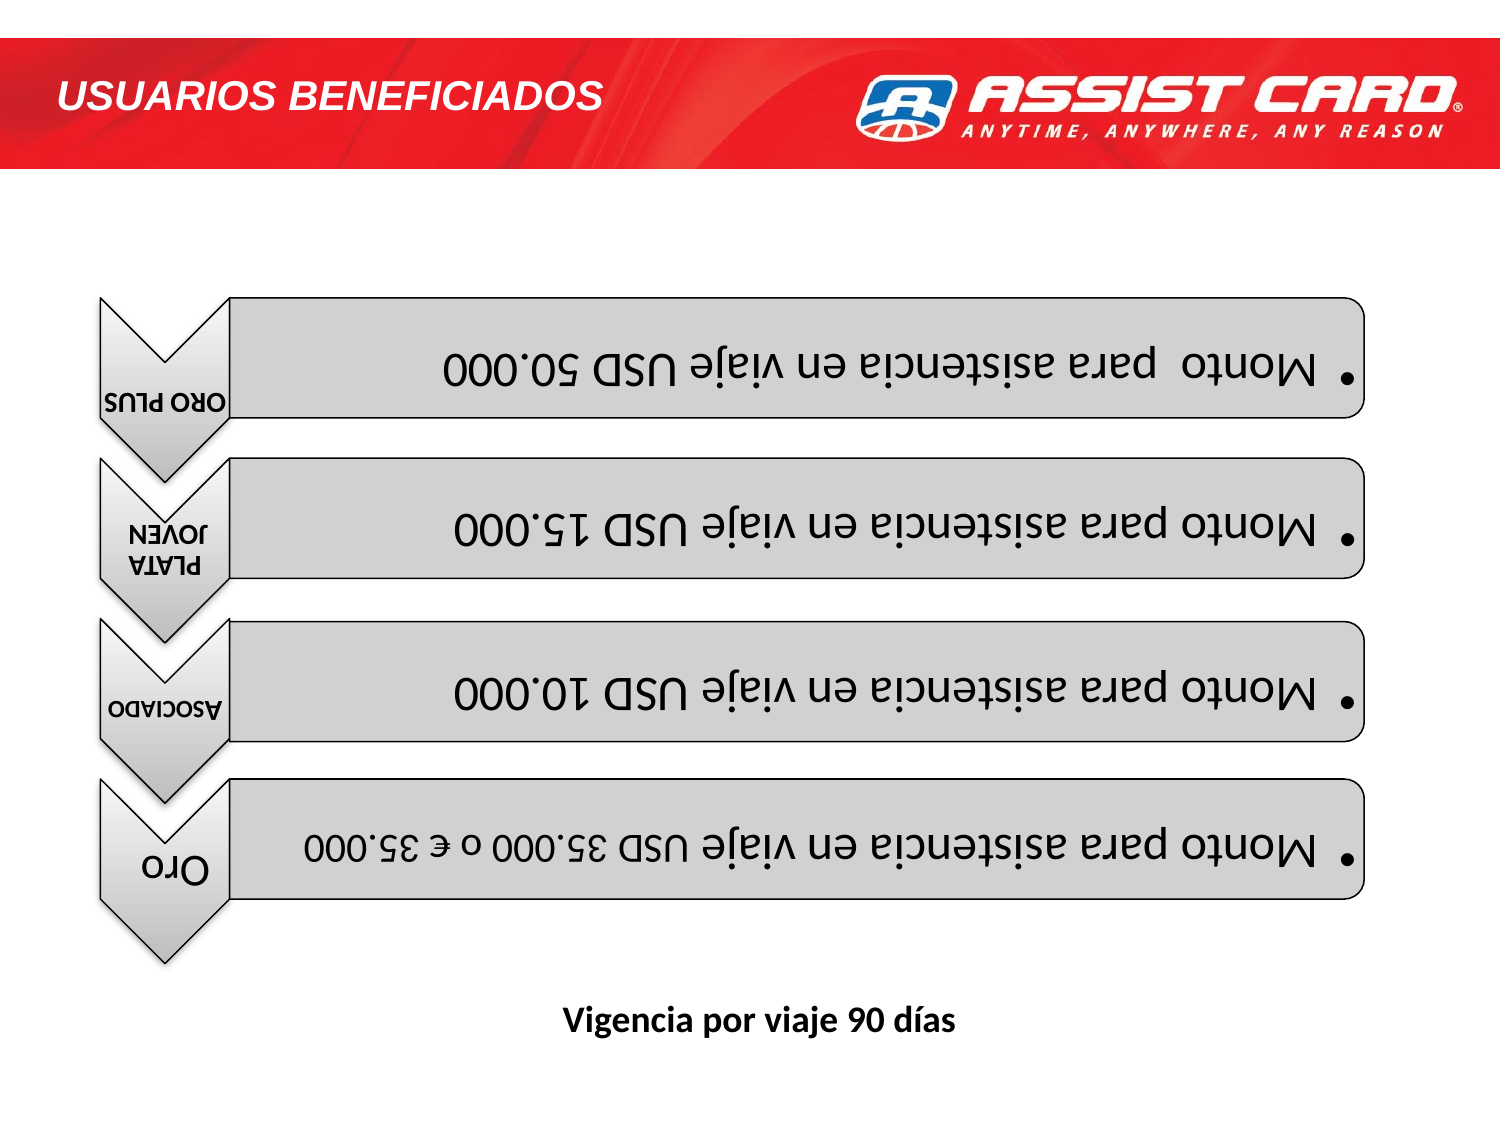

USUARIOS BENEFICIADOS
ORO PLUS
Monto  para asistencia en viaje USD 50.000
PLATA JOVEN
Monto para asistencia en viaje USD 15.000
ASOCIADO
Monto para asistencia en viaje USD 10.000
Oro
Monto para asistencia en viaje USD 35.000 o € 35.000
Vigencia por viaje 90 días
9